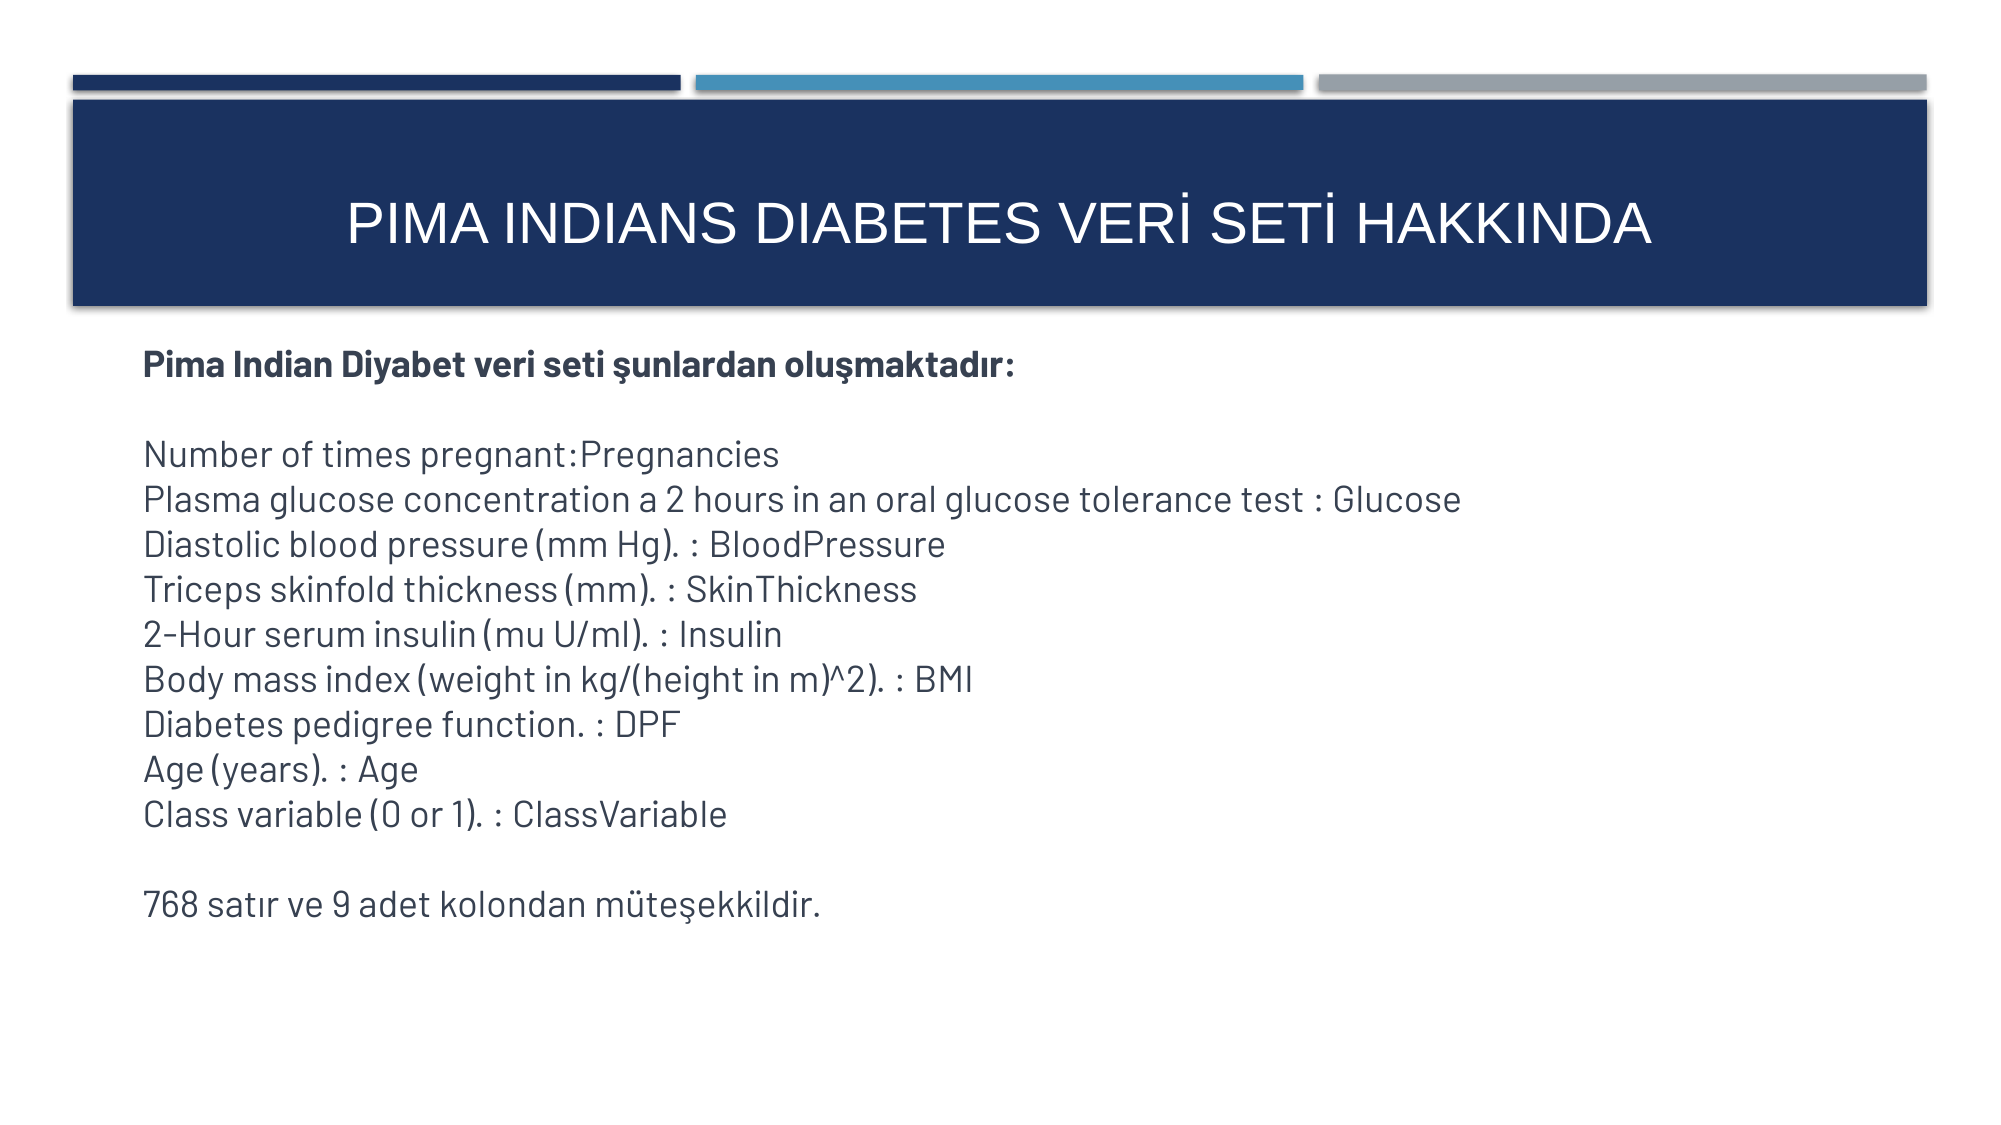

# Pıma Indıans Dıabetes veri seti hakkında
Pima Indian Diyabet veri seti şunlardan oluşmaktadır:
Number of times pregnant:Pregnancies
Plasma glucose concentration a 2 hours in an oral glucose tolerance test : Glucose
Diastolic blood pressure (mm Hg). : BloodPressure
Triceps skinfold thickness (mm). : SkinThickness
2-Hour serum insulin (mu U/ml). : Insulin
Body mass index (weight in kg/(height in m)^2). : BMI
Diabetes pedigree function. : DPF
Age (years). : Age
Class variable (0 or 1). : ClassVariable

768 satır ve 9 adet kolondan müteşekkildir.